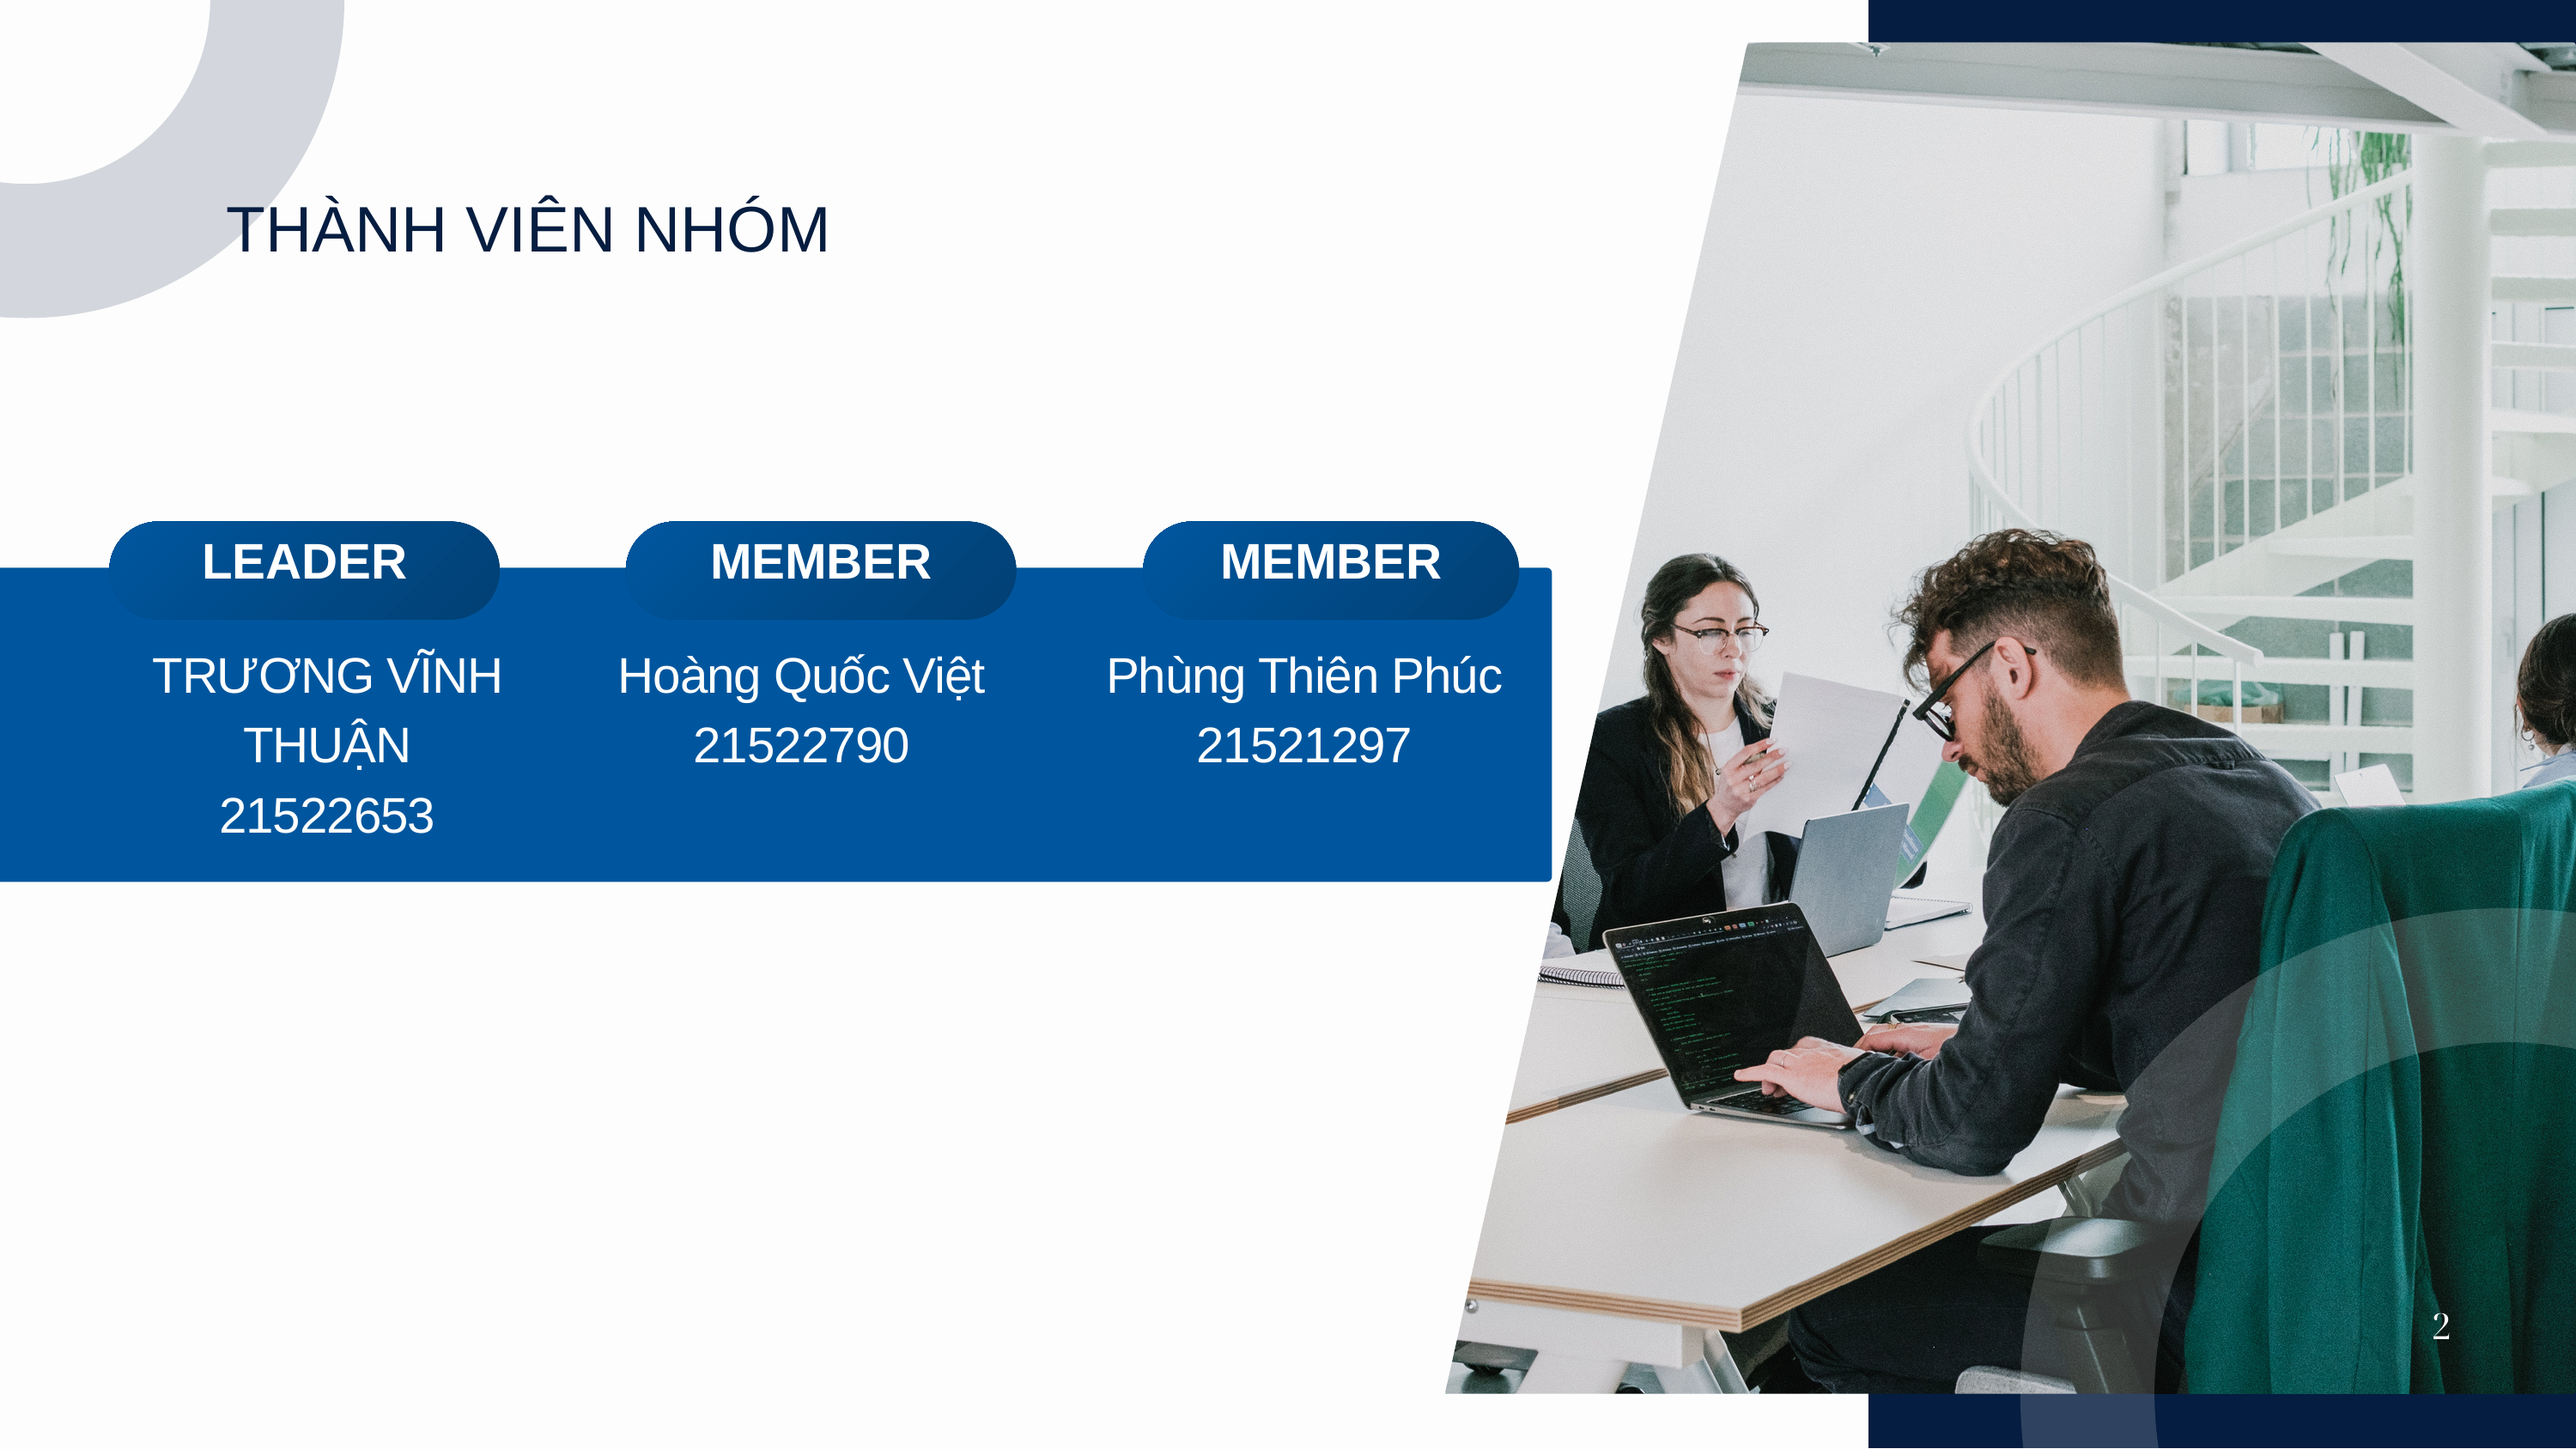

THÀNH VIÊN NHÓM

LEADER

MEMBER

MEMBER

TRƯƠNG VĨNH THUẬN
21522653
Hoàng Quốc Việt
21522790
Phùng Thiên Phúc
21521297

2